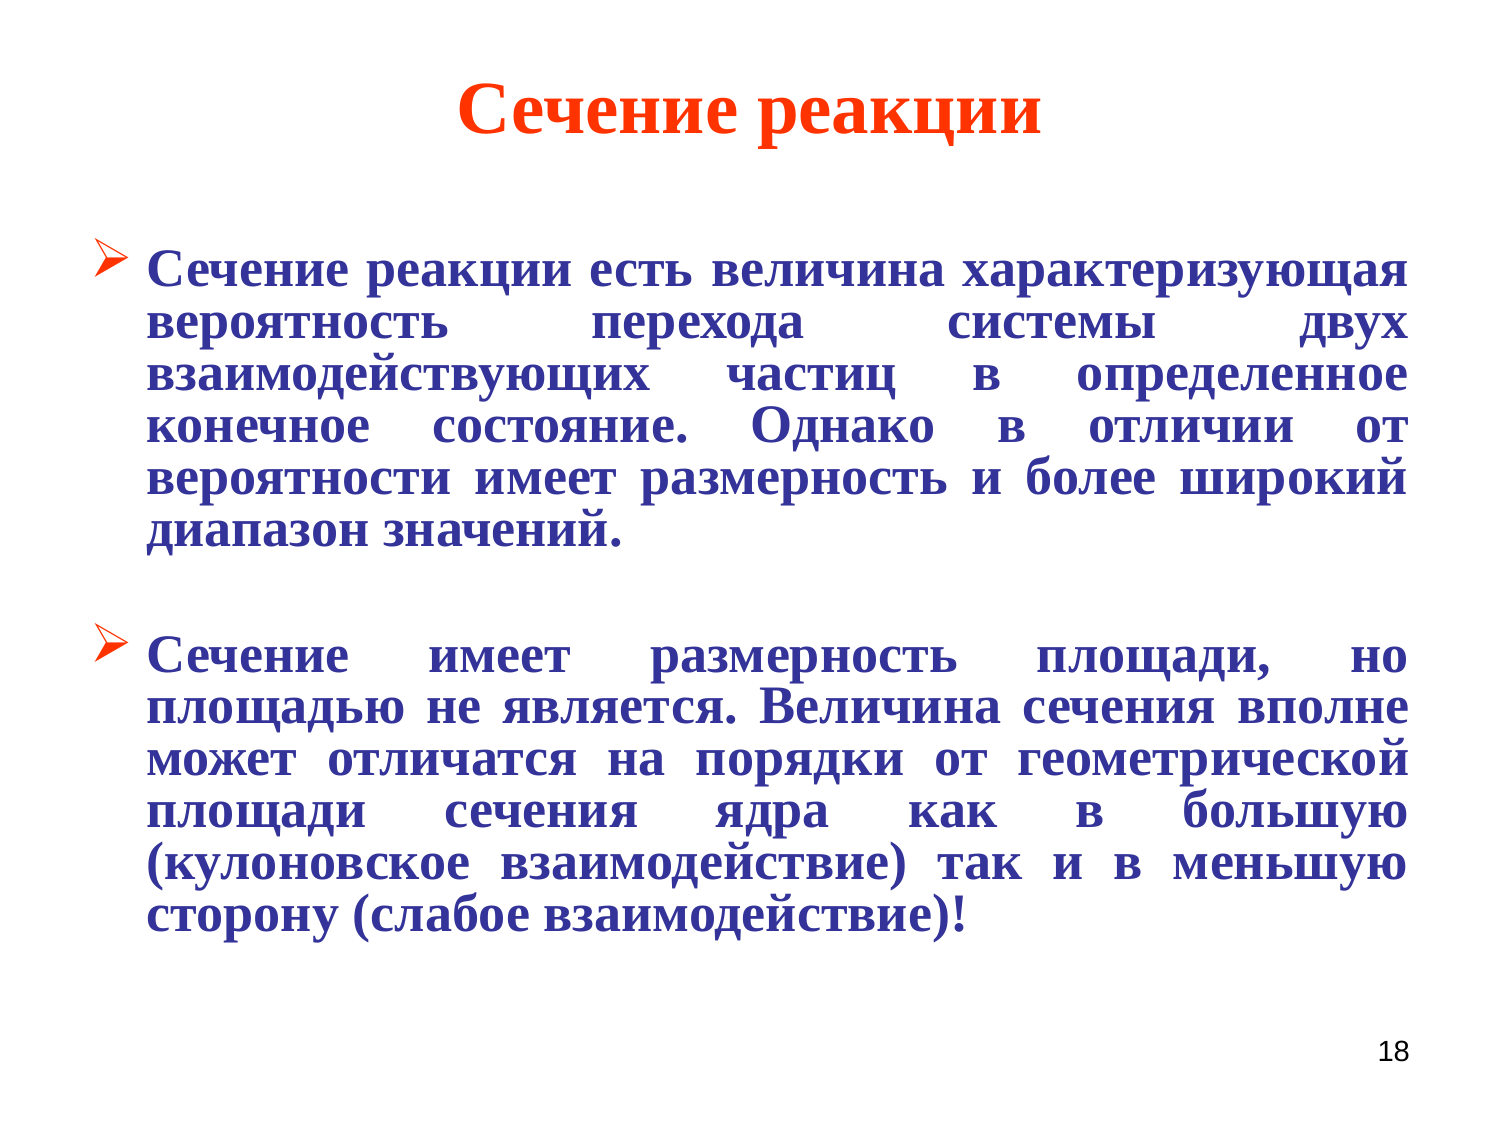

# Сечение реакции
Сечение реакции есть величина характеризующая вероятность перехода системы двух взаимодействующих частиц в определенное конечное состояние. Однако в отличии от вероятности имеет размерность и более широкий диапазон значений.

Сечение имеет размерность площади, но площадью не является. Величина сечения вполне может отличатся на порядки от геометрической площади сечения ядра как в большую (кулоновское взаимодействие) так и в меньшую сторону (слабое взаимодействие)!
18